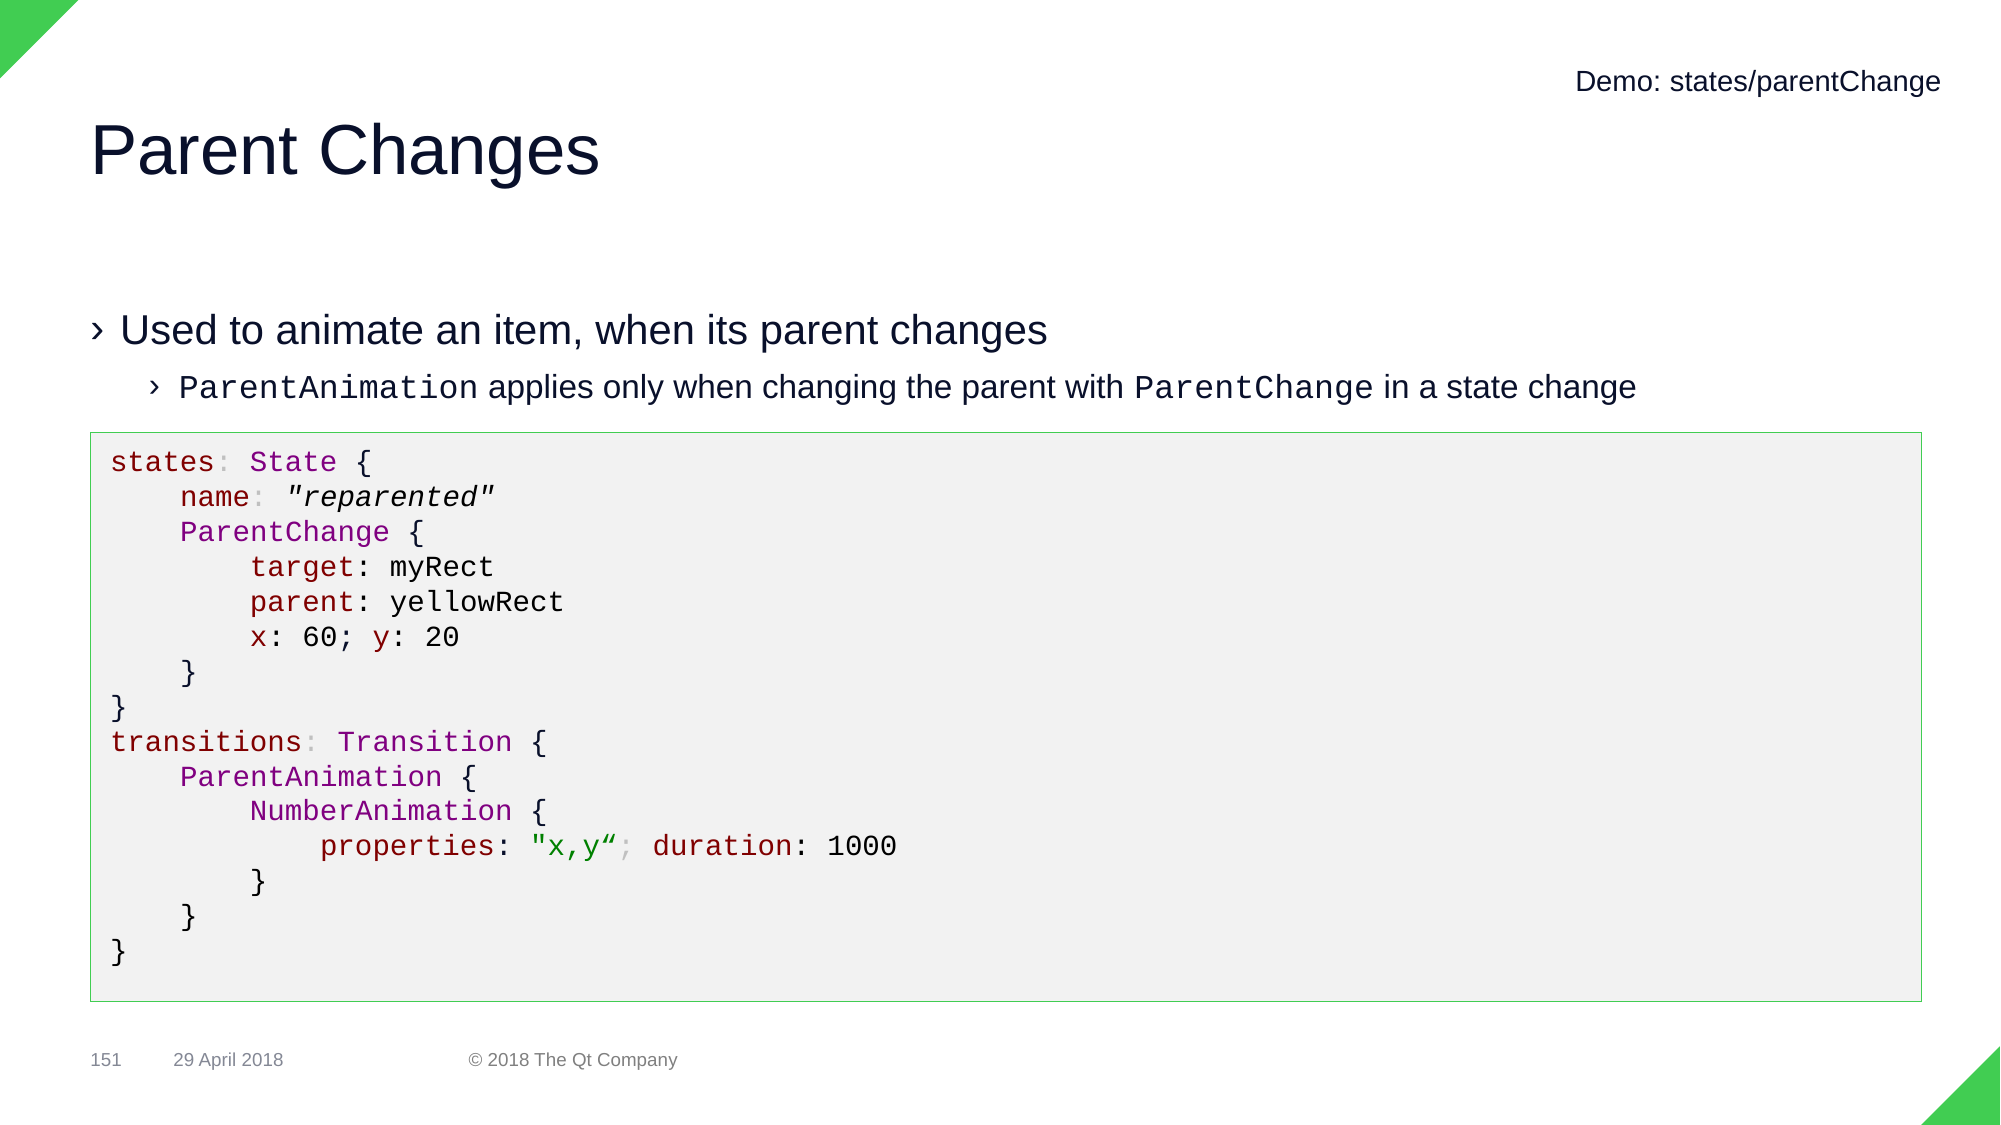

Demo: states/parentChange
# Parent Changes
Used to animate an item, when its parent changes
ParentAnimation applies only when changing the parent with ParentChange in a state change

states: State {
    name: "reparented"
    ParentChange {
        target: myRect
        parent: yellowRect
        x: 60; y: 20
    }
}
transitions: Transition {
    ParentAnimation {
        NumberAnimation {
            properties: "x,y“; duration: 1000
        }
    }
}
151
© 2018 The Qt Company
29 April 2018